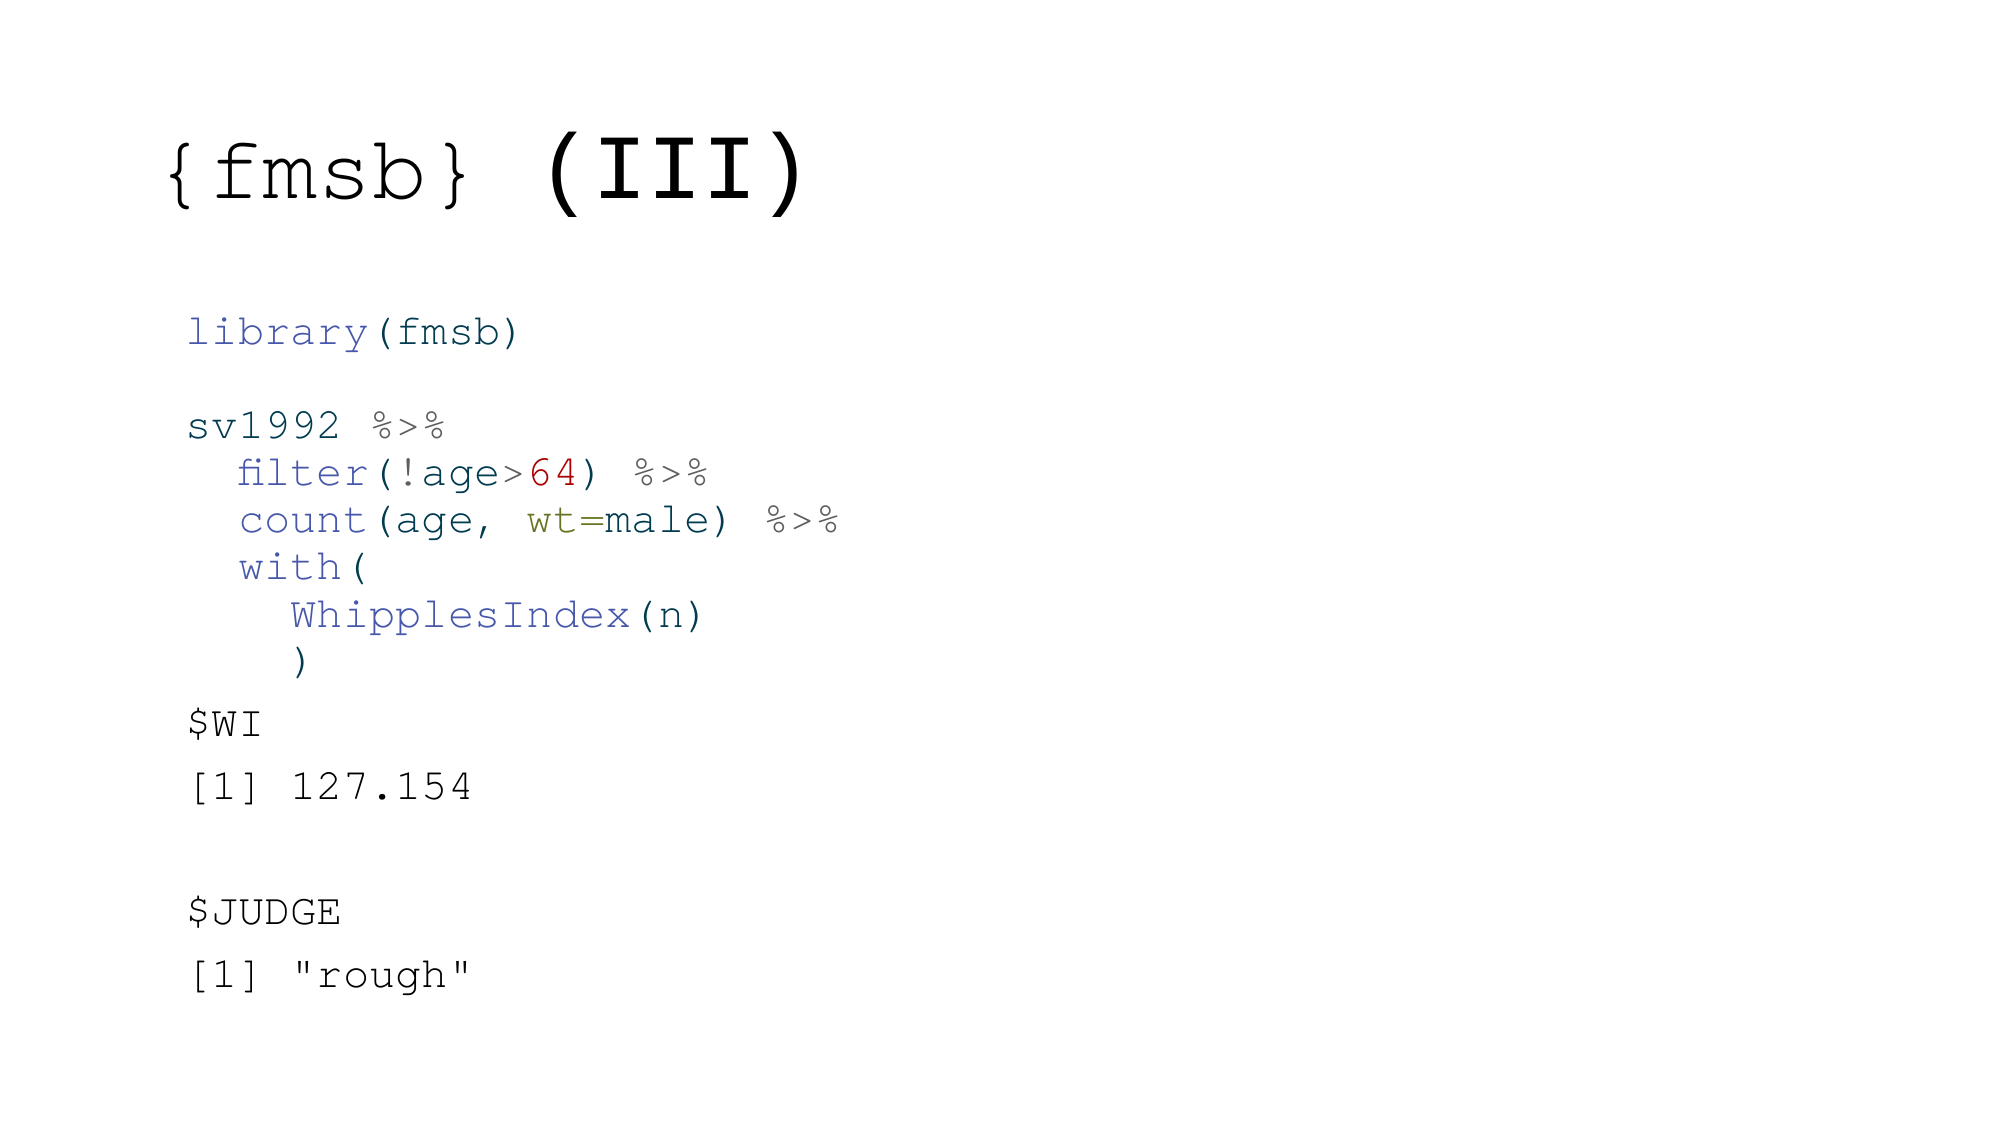

# {fmsb} (III)
library(fmsb)
sv1992 %>%
  filter(!age>64) %>%
  count(age, wt=male) %>%
  with(
    WhipplesIndex(n)
    )
$WI
[1] 127.154

$JUDGE
[1] "rough"